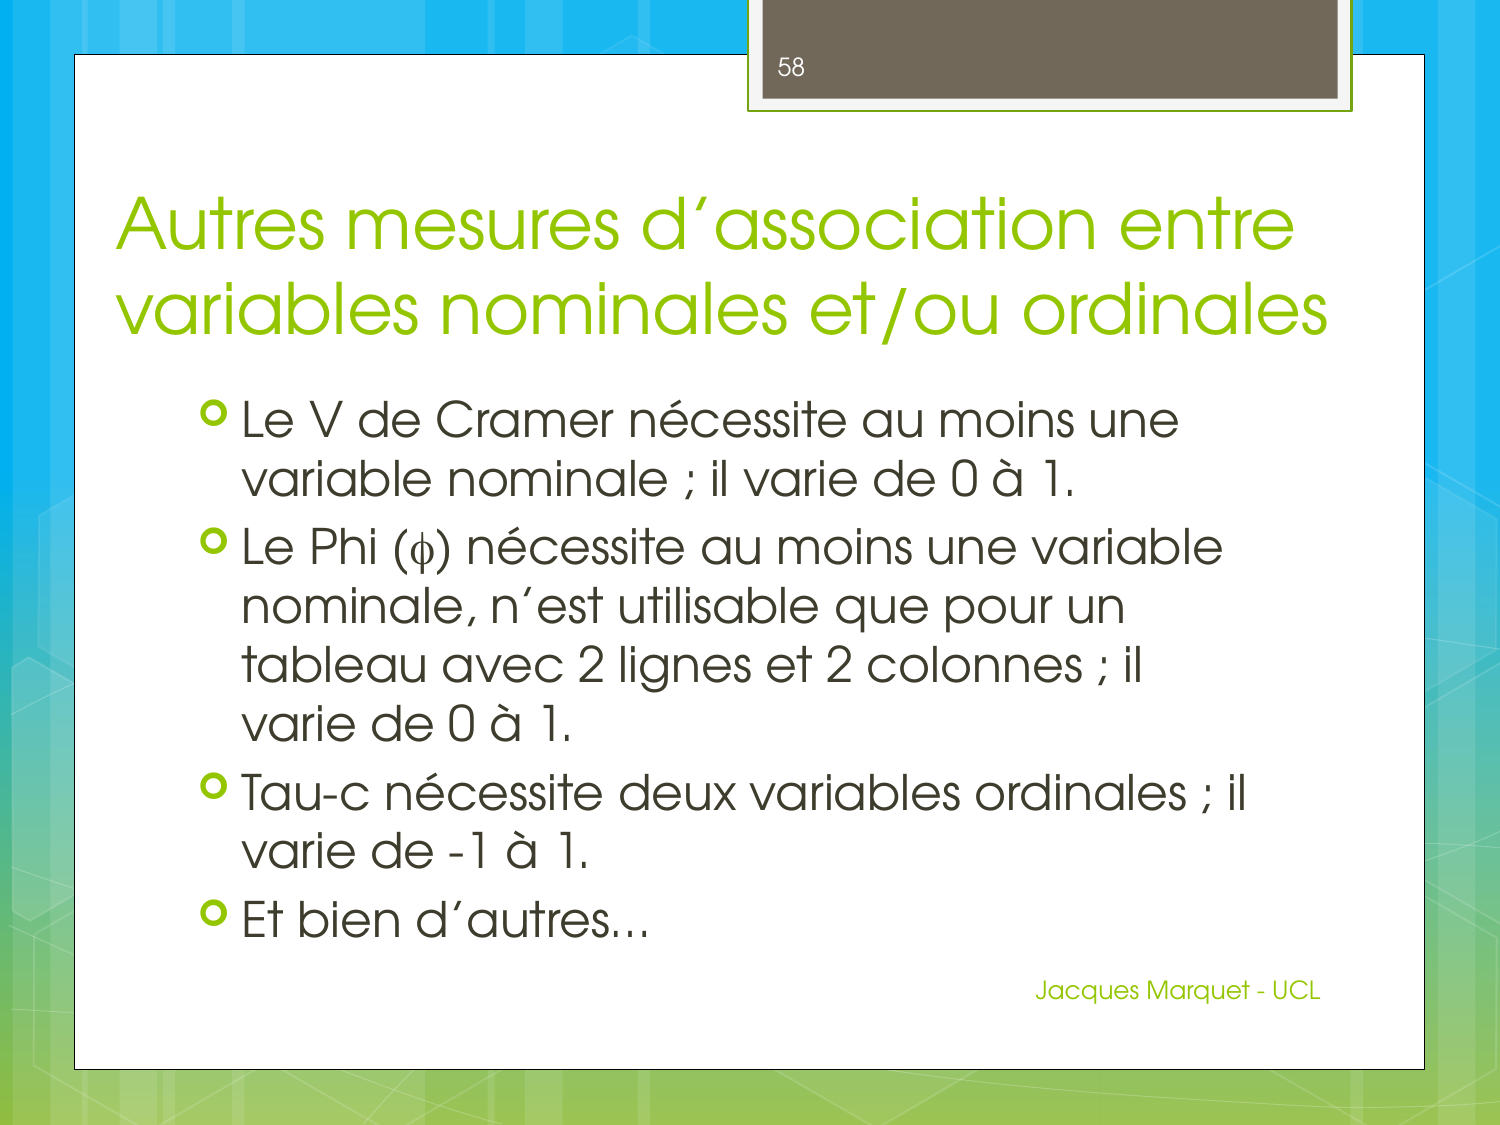

58
# Autres mesures d’association entre variables nominales et/ou ordinales
Le V de Cramer nécessite au moins une variable nominale ; il varie de 0 à 1.
Le Phi (φ) nécessite au moins une variable nominale, n’est utilisable que pour un tableau avec 2 lignes et 2 colonnes ; il varie de 0 à 1.
Tau-c nécessite deux variables ordinales ; il varie de -1 à 1.
Et bien d’autres…

Jacques Marquet - UCL